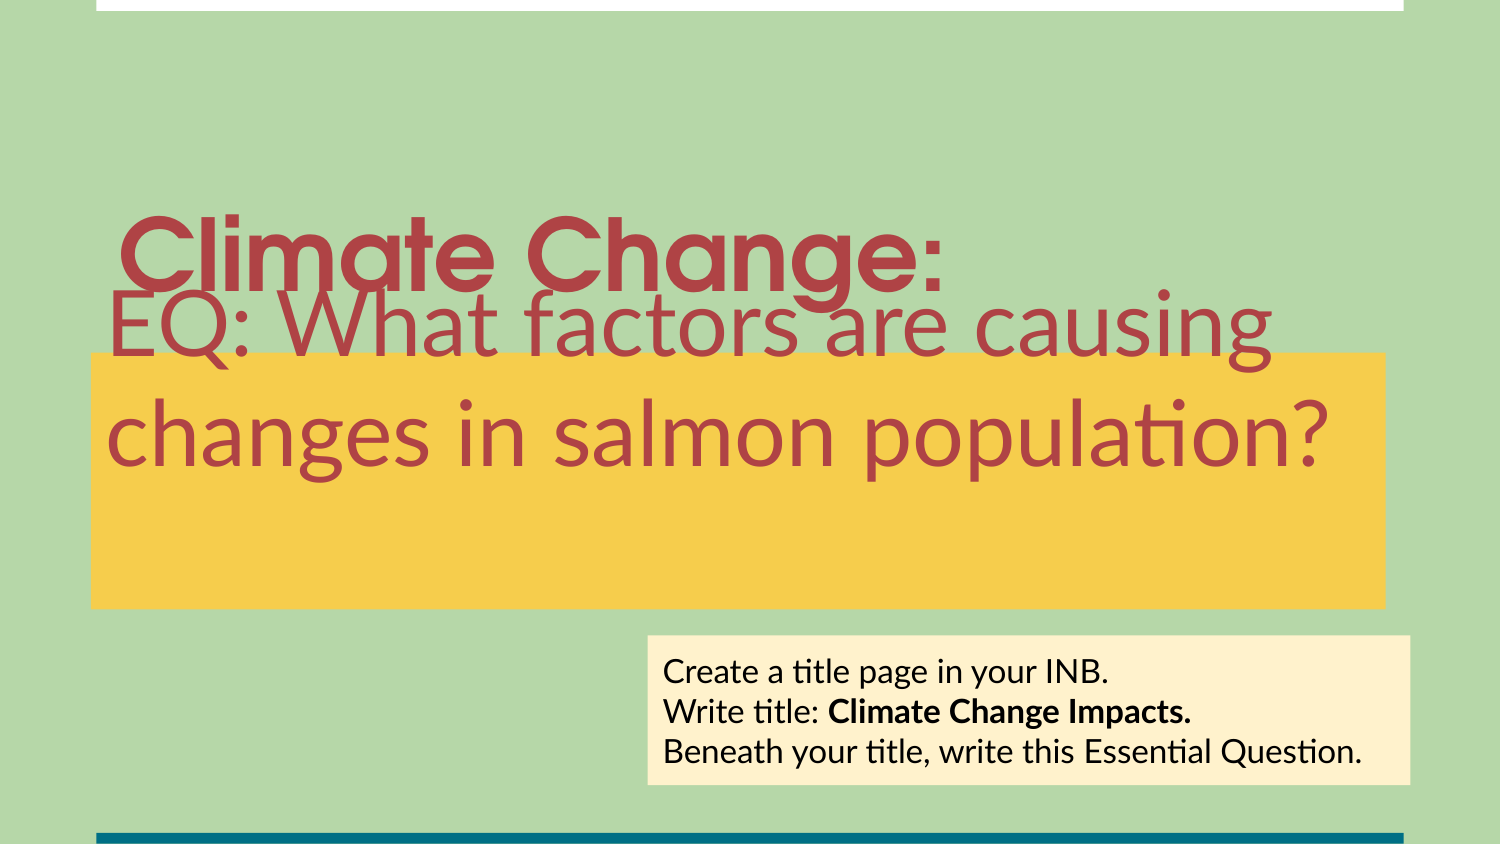

# Climate Change:
EQ: What factors are causing changes in salmon population?
Create a title page in your INB.
Write title: Climate Change Impacts.
Beneath your title, write this Essential Question.